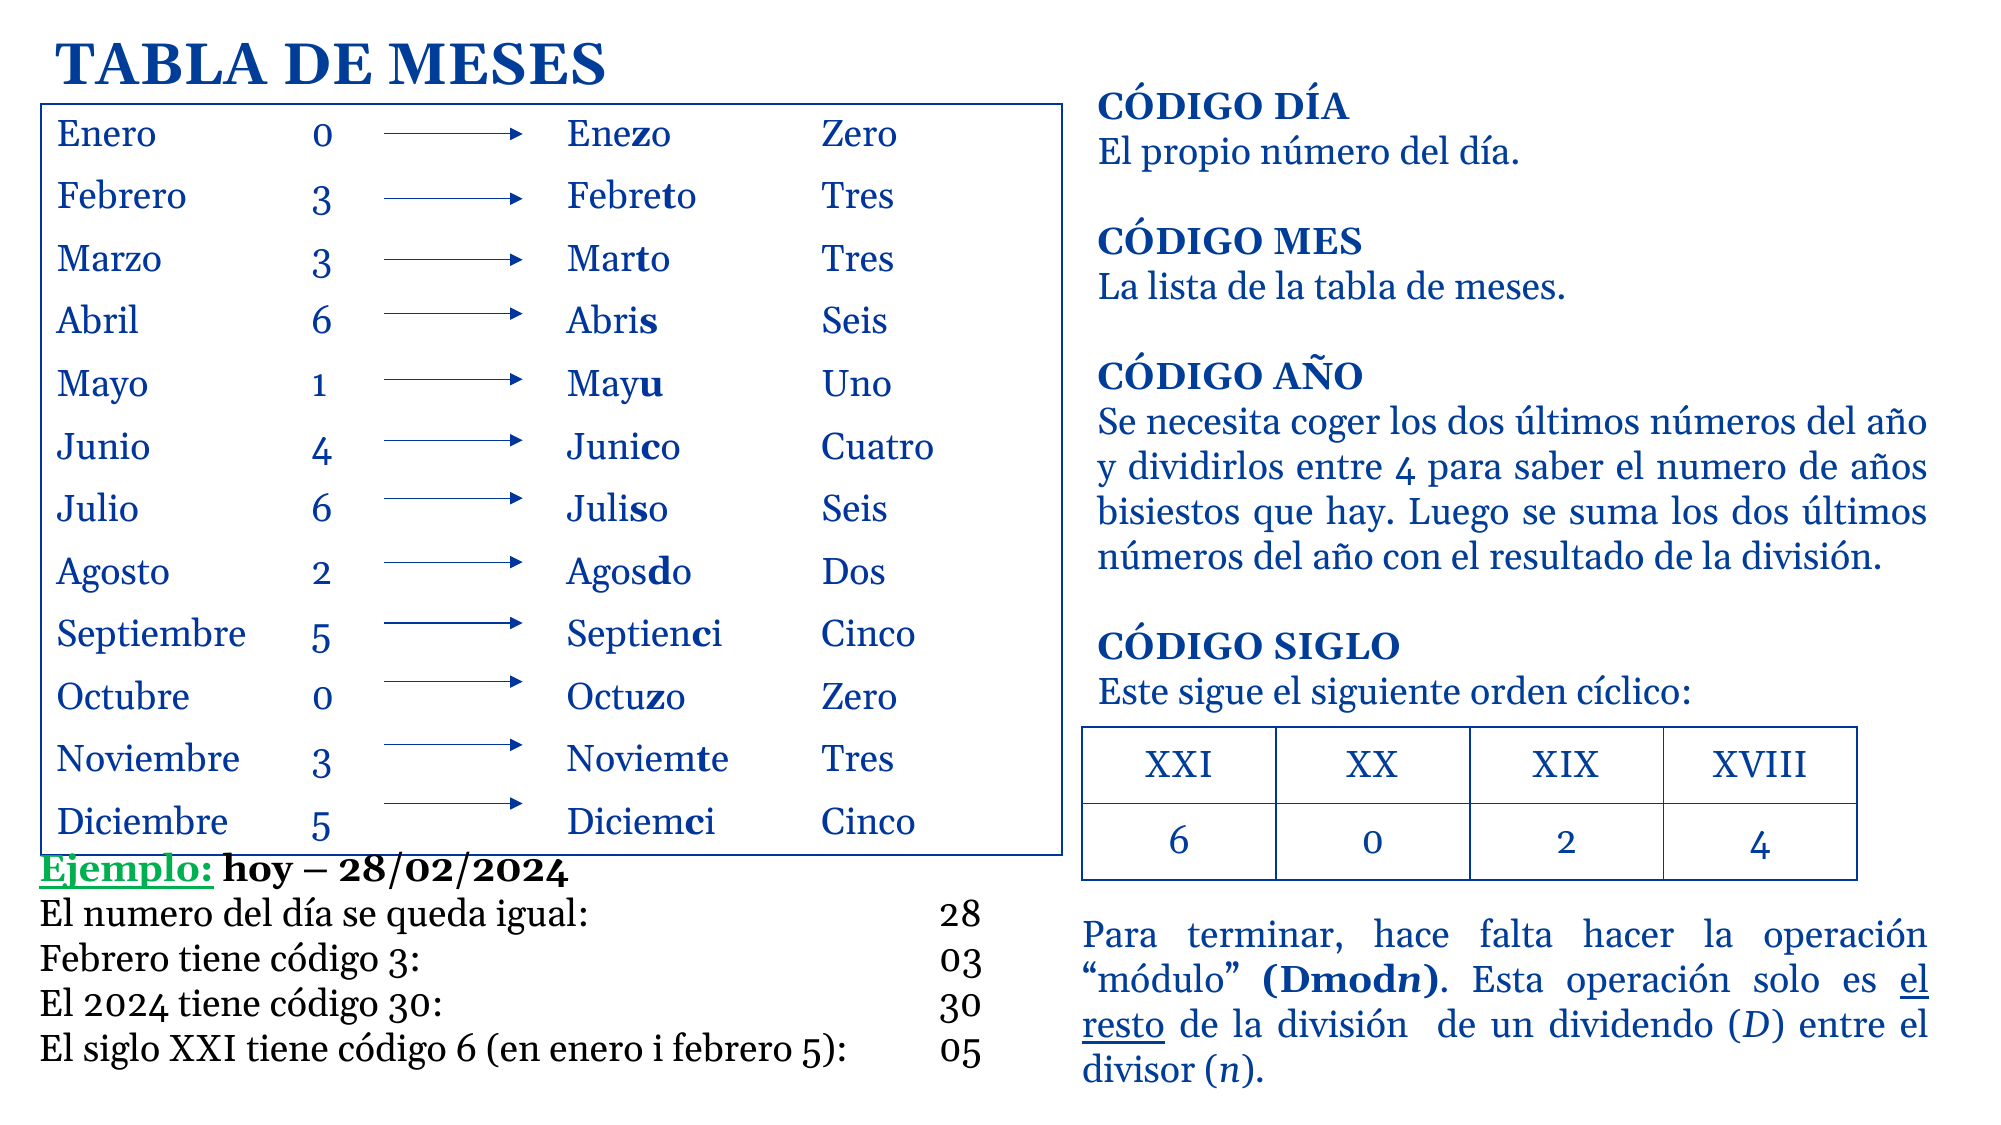

TABLA DE MESES
CÓDIGO DÍA
El propio número del día.

CÓDIGO MES
La lista de la tabla de meses.

CÓDIGO AÑO
Se necesita coger los dos últimos números del año y dividirlos entre 4 para saber el numero de años bisiestos que hay. Luego se suma los dos últimos números del año con el resultado de la división.

CÓDIGO SIGLO
Este sigue el siguiente orden cíclico:
| Enero | 0 | Enezo | Zero |
| --- | --- | --- | --- |
| Febrero | 3 | Febreto | Tres |
| Marzo | 3 | Marto | Tres |
| Abril | 6 | Abris | Seis |
| Mayo | 1 | Mayu | Uno |
| Junio | 4 | Junico | Cuatro |
| Julio | 6 | Juliso | Seis |
| Agosto | 2 | Agosdo | Dos |
| Septiembre | 5 | Septienci | Cinco |
| Octubre | 0 | Octuzo | Zero |
| Noviembre | 3 | Noviemte | Tres |
| Diciembre | 5 | Diciemci | Cinco |
| XXI | XX | XIX | XVIII |
| --- | --- | --- | --- |
| 6 | 0 | 2 | 4 |
Ejemplo: hoy – 28/02/2024
El numero del día se queda igual:			28
Febrero tiene código 3: 				03
El 2024 tiene código 30:				30
El siglo XXI tiene código 6 (en enero i febrero 5):	05
Para terminar, hace falta hacer la operación “módulo” (Dmodn). Esta operación solo es el resto de la división  de un dividendo (D) entre el divisor (n).